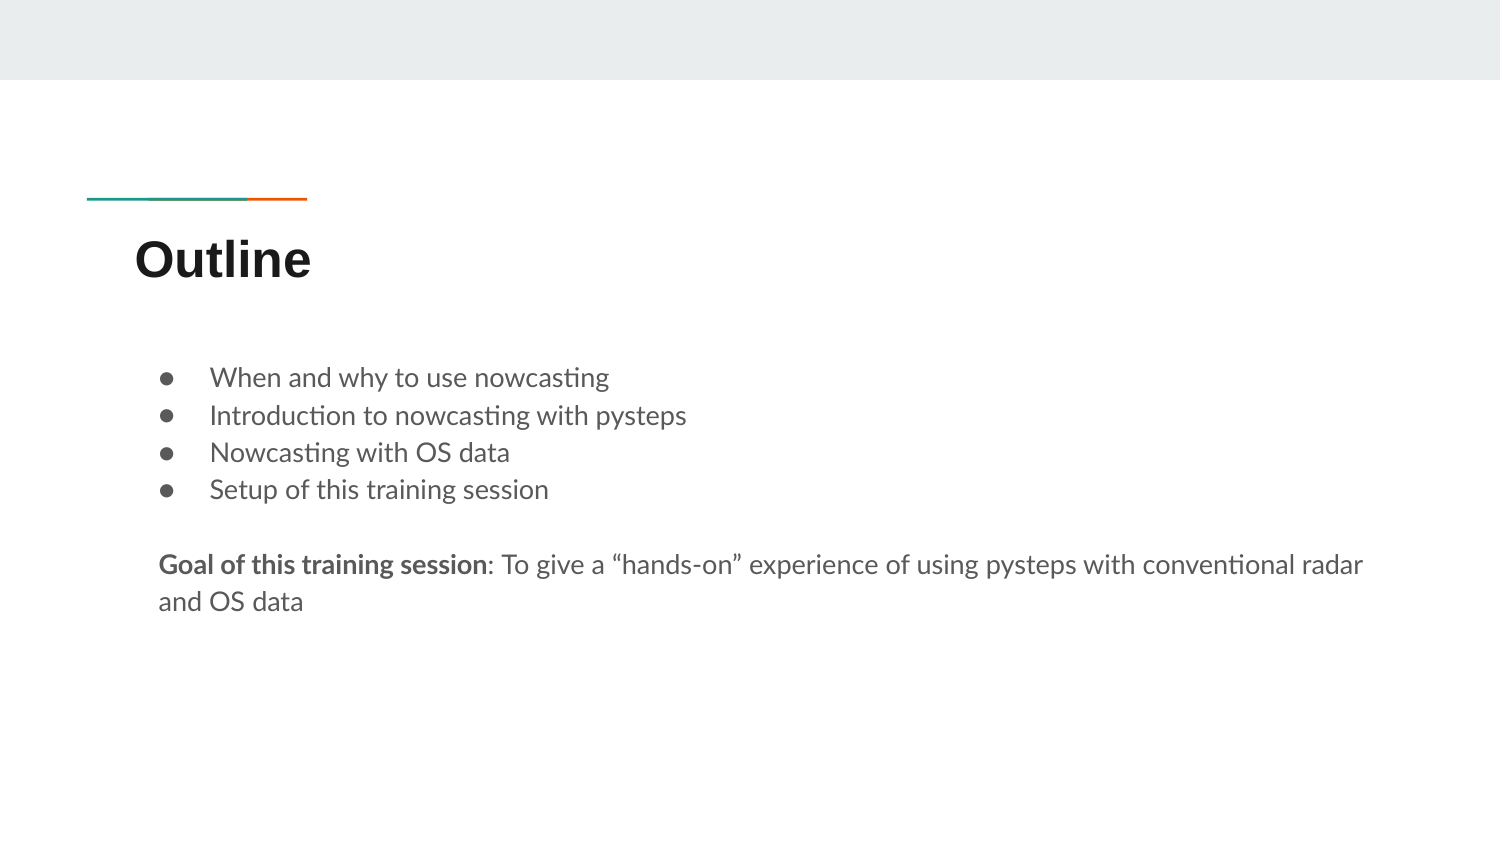

# Outline
When and why to use nowcasting
Introduction to nowcasting with pysteps
Nowcasting with OS data
Setup of this training session

Goal of this training session: To give a “hands-on” experience of using pysteps with conventional radar and OS data